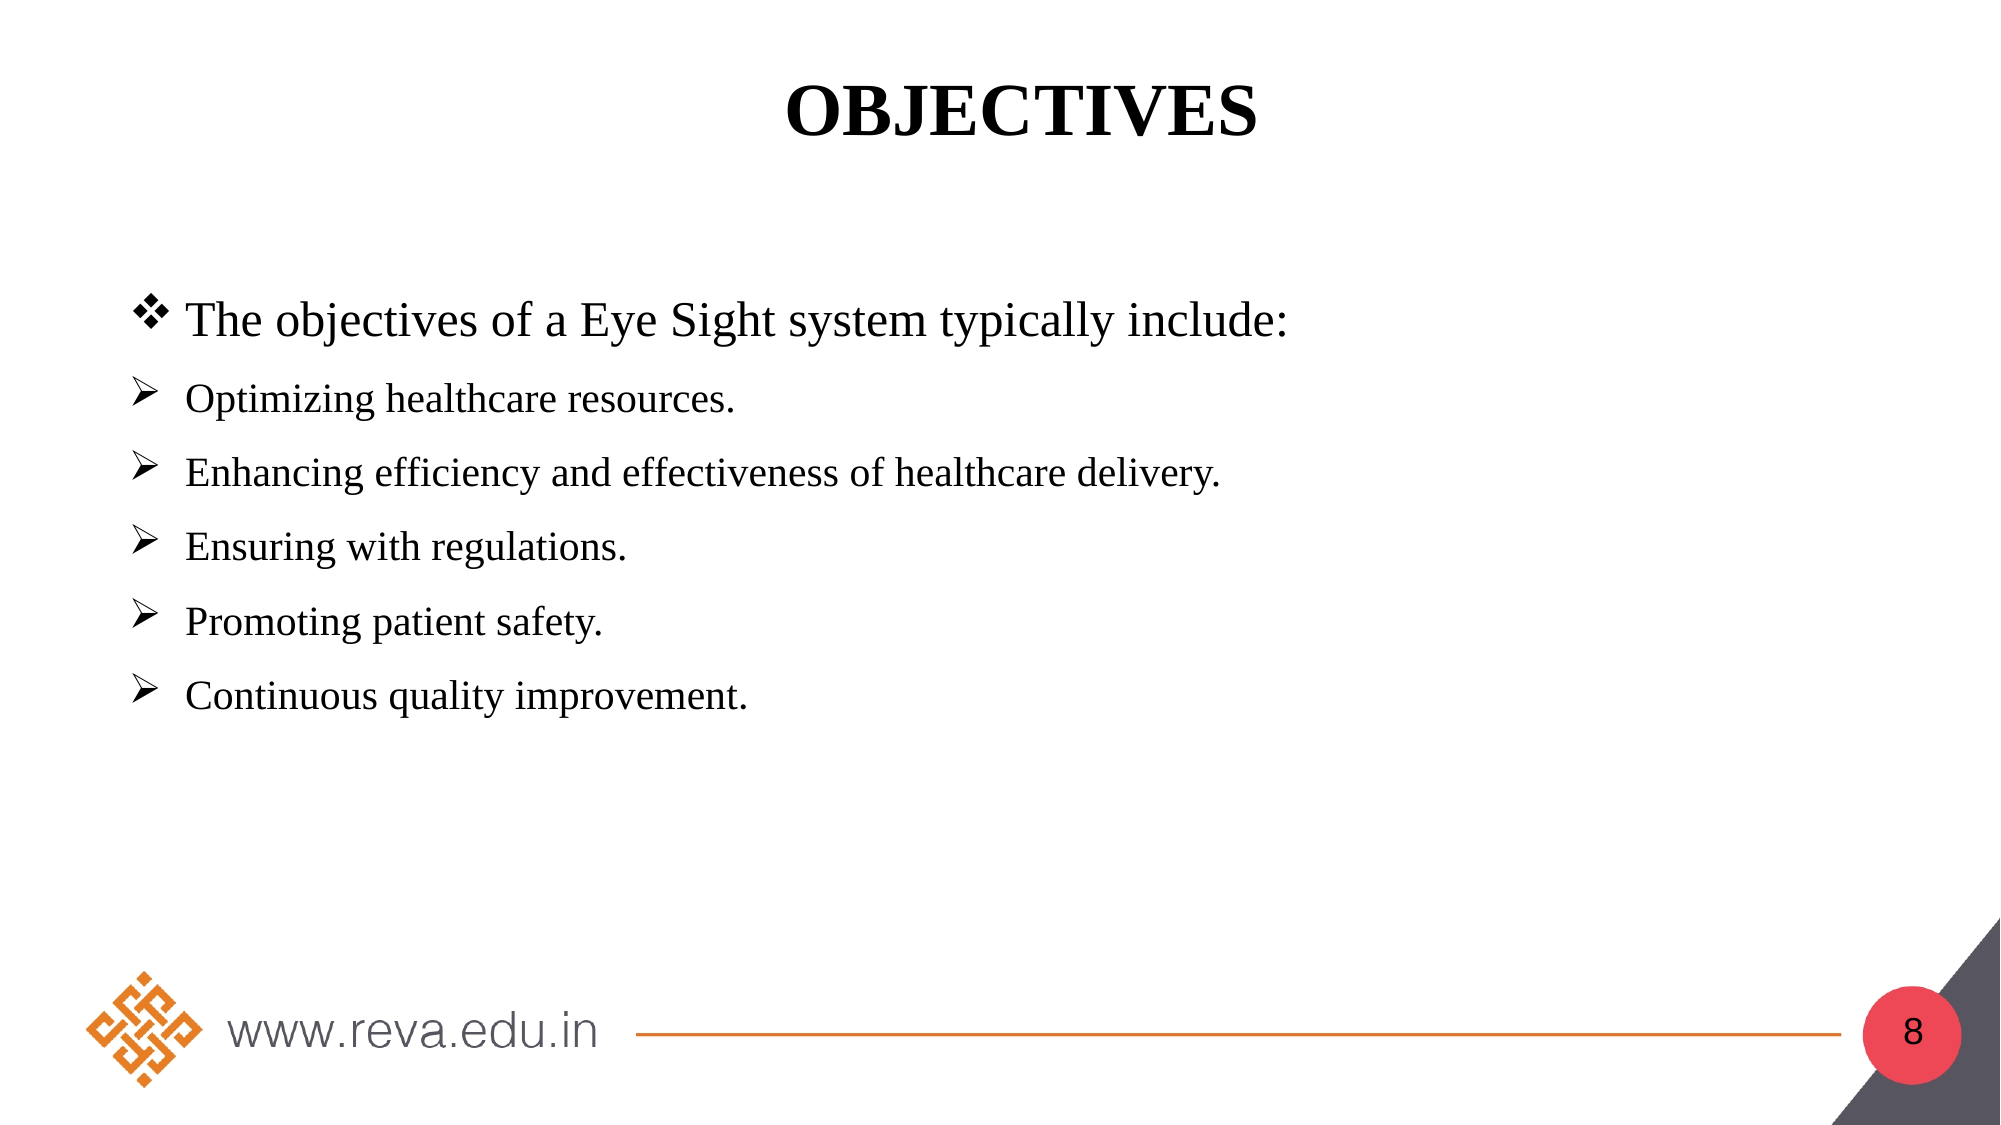

# OBJECTIVES

The objectives of a Eye Sight system typically include:
Optimizing healthcare resources.
Enhancing efficiency and effectiveness of healthcare delivery.
Ensuring with regulations.
Promoting patient safety.
Continuous quality improvement.
8